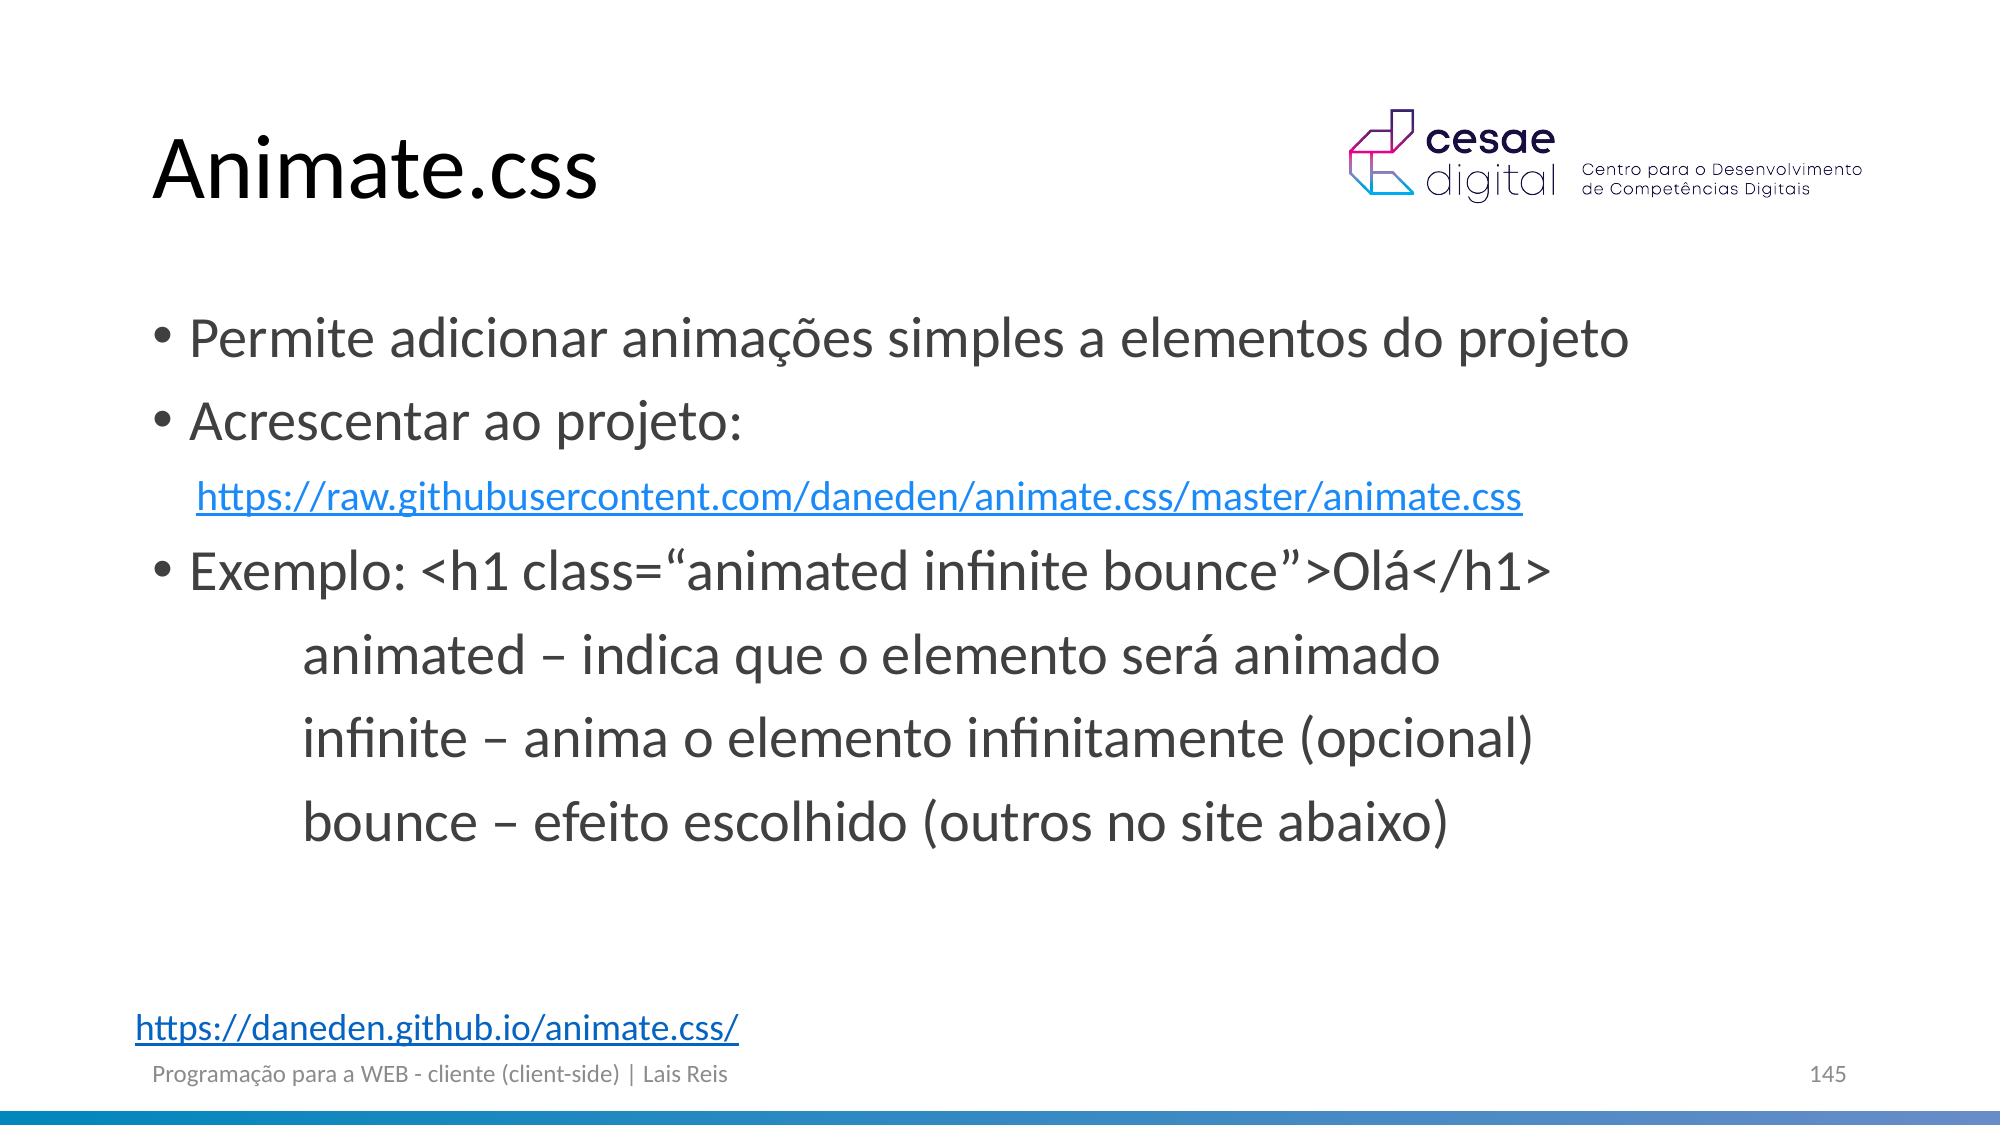

# Animate.css
Permite adicionar animações simples a elementos do projeto
Acrescentar ao projeto:
https://raw.githubusercontent.com/daneden/animate.css/master/animate.css
Exemplo: <h1 class=“animated infinite bounce”>Olá</h1>
	animated – indica que o elemento será animado
	infinite – anima o elemento infinitamente (opcional)
	bounce – efeito escolhido (outros no site abaixo)
https://daneden.github.io/animate.css/
Programação para a WEB - cliente (client-side) | Lais Reis
145